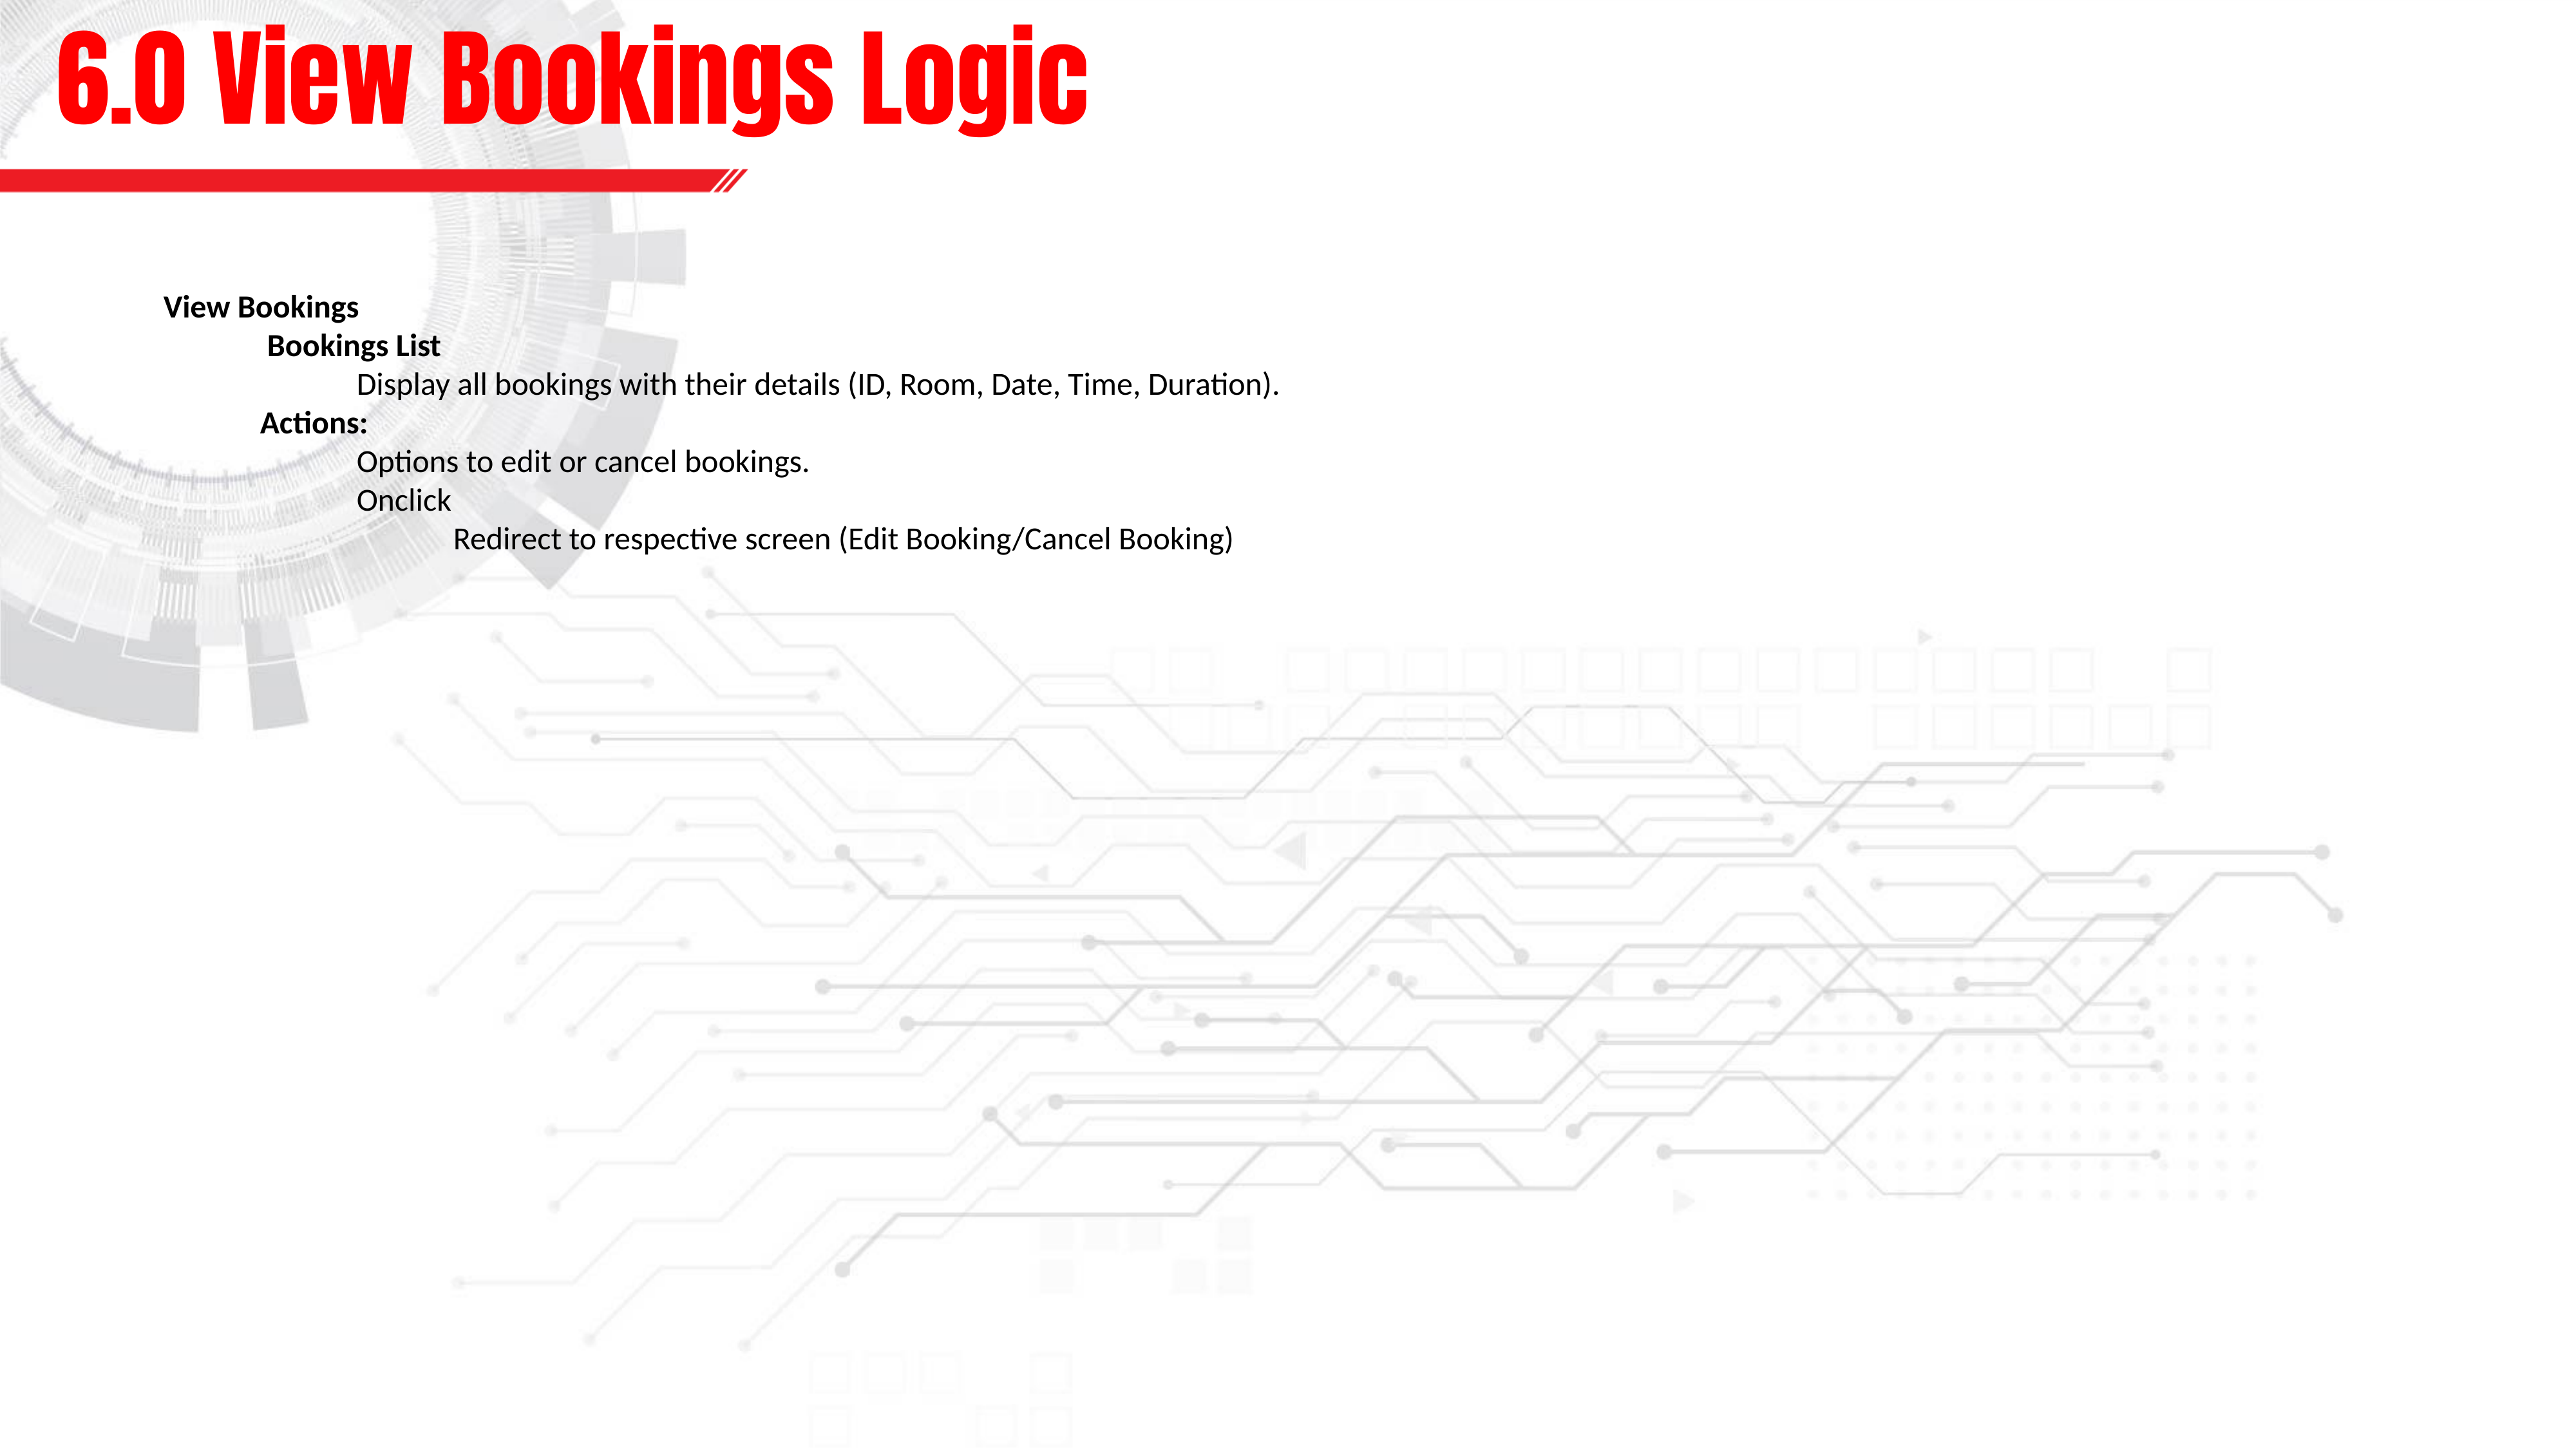

6.0 View Bookings Logic
View Bookings
	 Bookings List
		Display all bookings with their details (ID, Room, Date, Time, Duration).
	Actions:
		Options to edit or cancel bookings.
		Onclick
			Redirect to respective screen (Edit Booking/Cancel Booking)